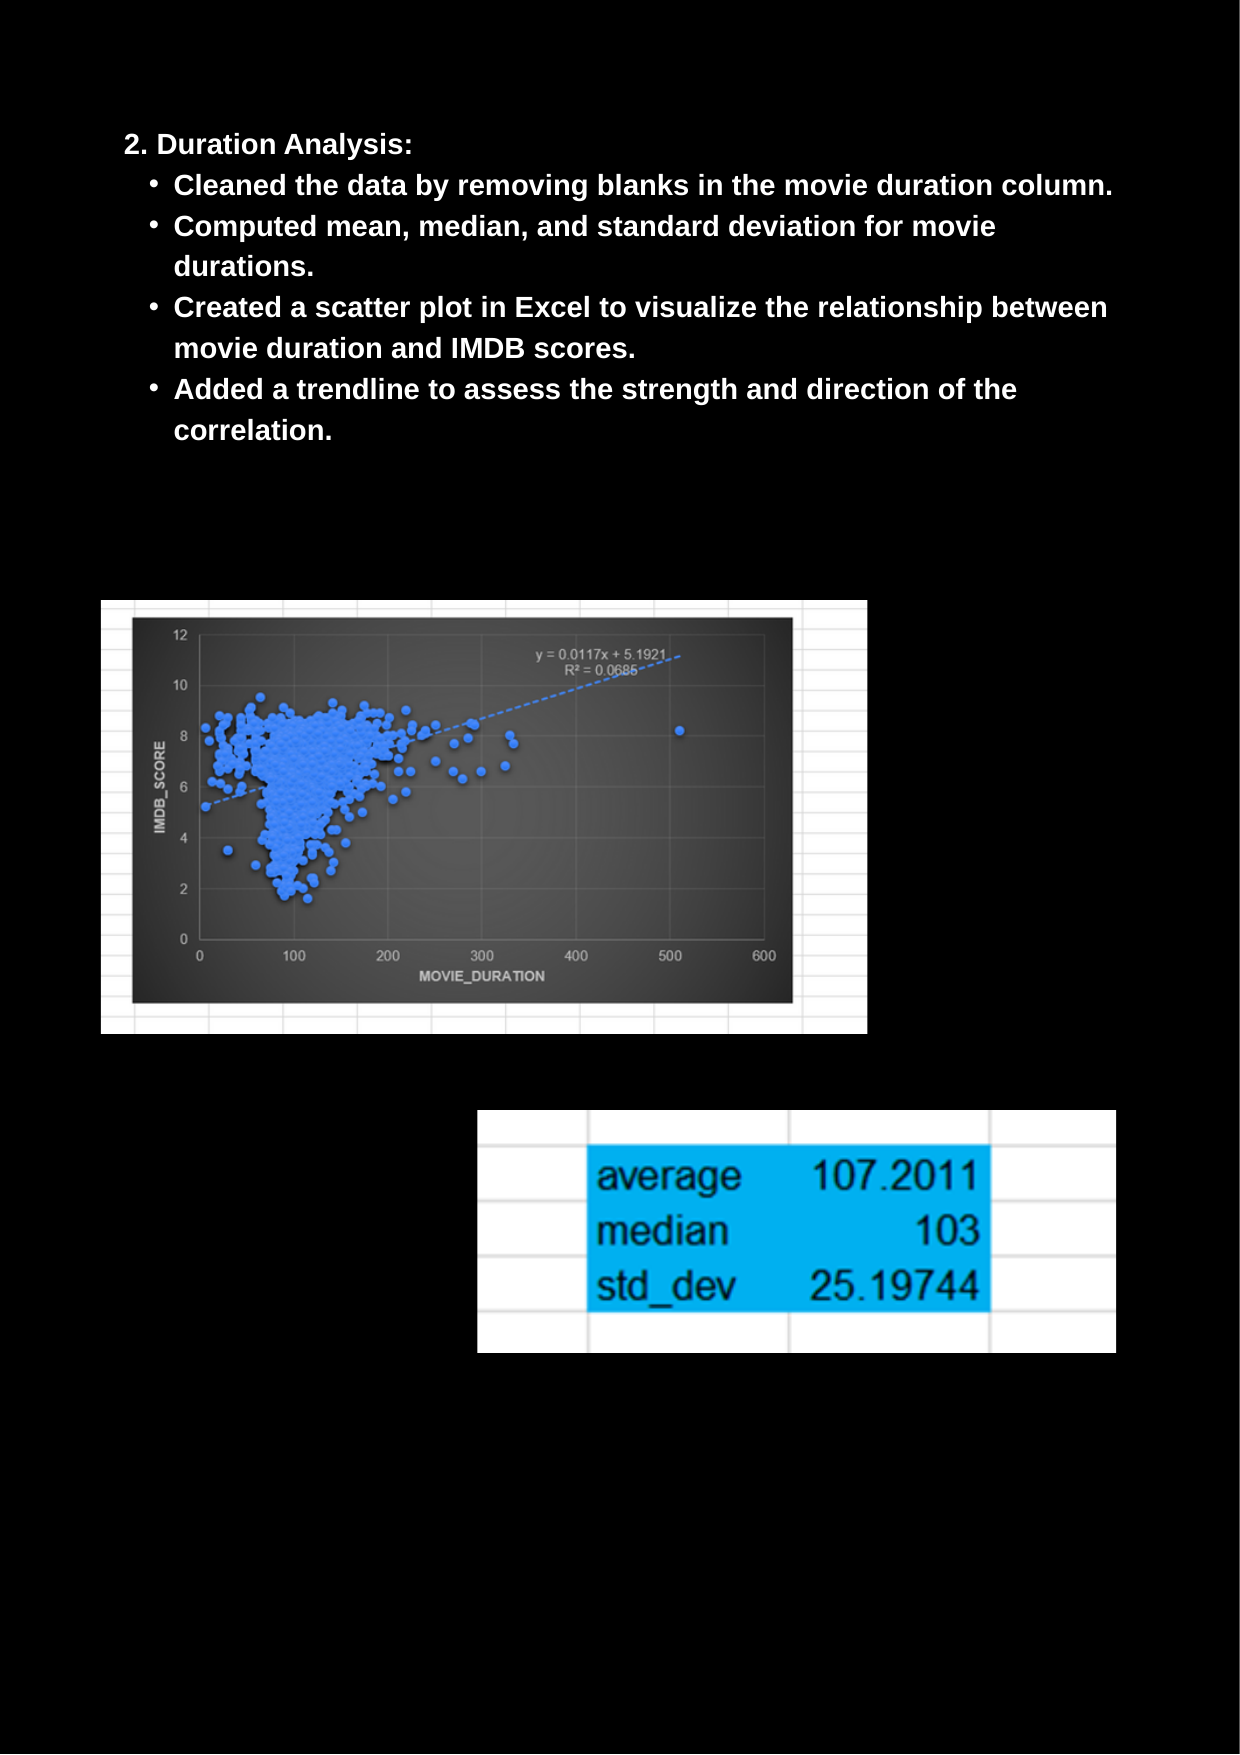

2. Duration Analysis:
Cleaned the data by removing blanks in the movie duration column.
Computed mean, median, and standard deviation for movie durations.
Created a scatter plot in Excel to visualize the relationship between movie duration and IMDB scores.
Added a trendline to assess the strength and direction of the correlation.